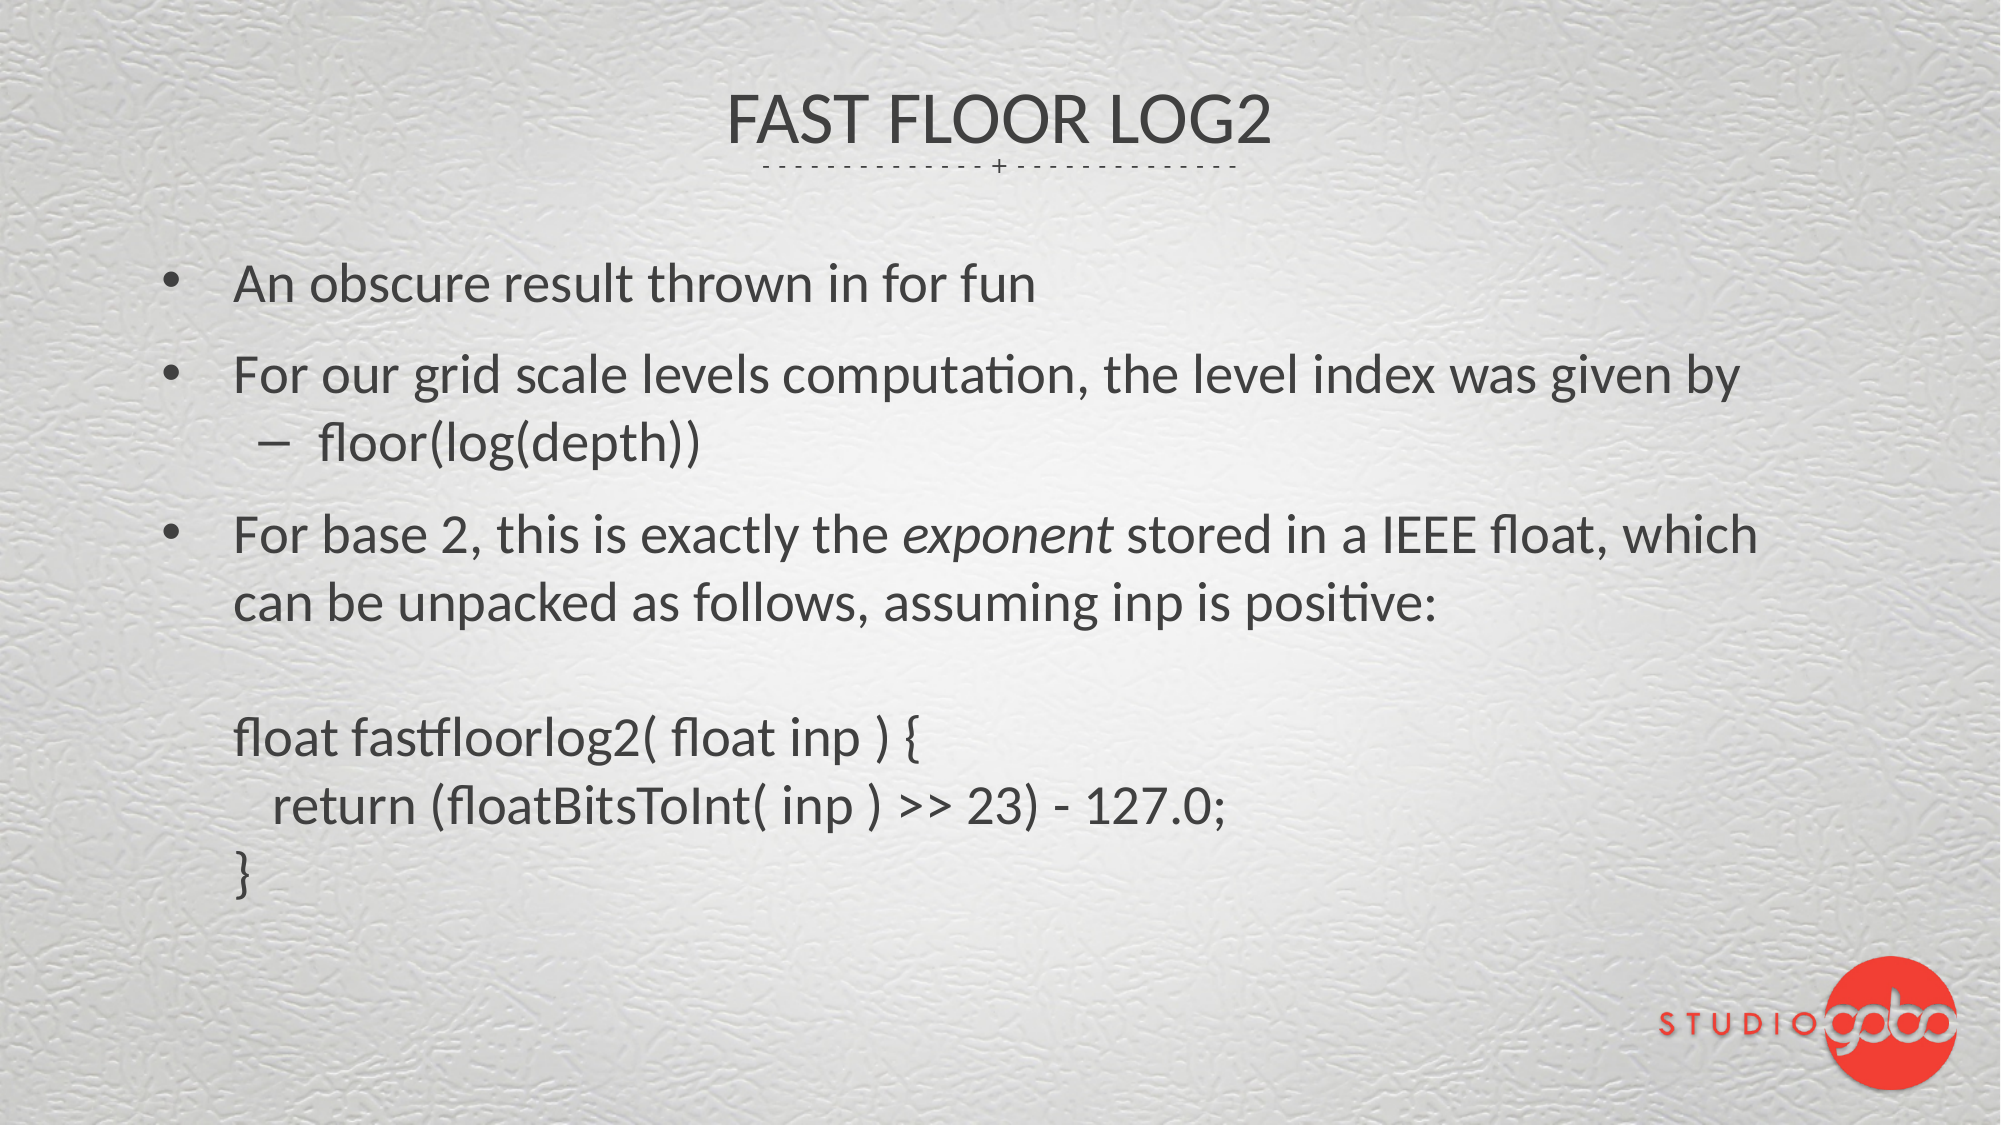

# Fast floor log2
An obscure result thrown in for fun
For our grid scale levels computation, the level index was given by
floor(log(depth))
For base 2, this is exactly the exponent stored in a IEEE float, which can be unpacked as follows, assuming inp is positive:
float fastfloorlog2( float inp ) {
   return (floatBitsToInt( inp ) >> 23) - 127.0;
}